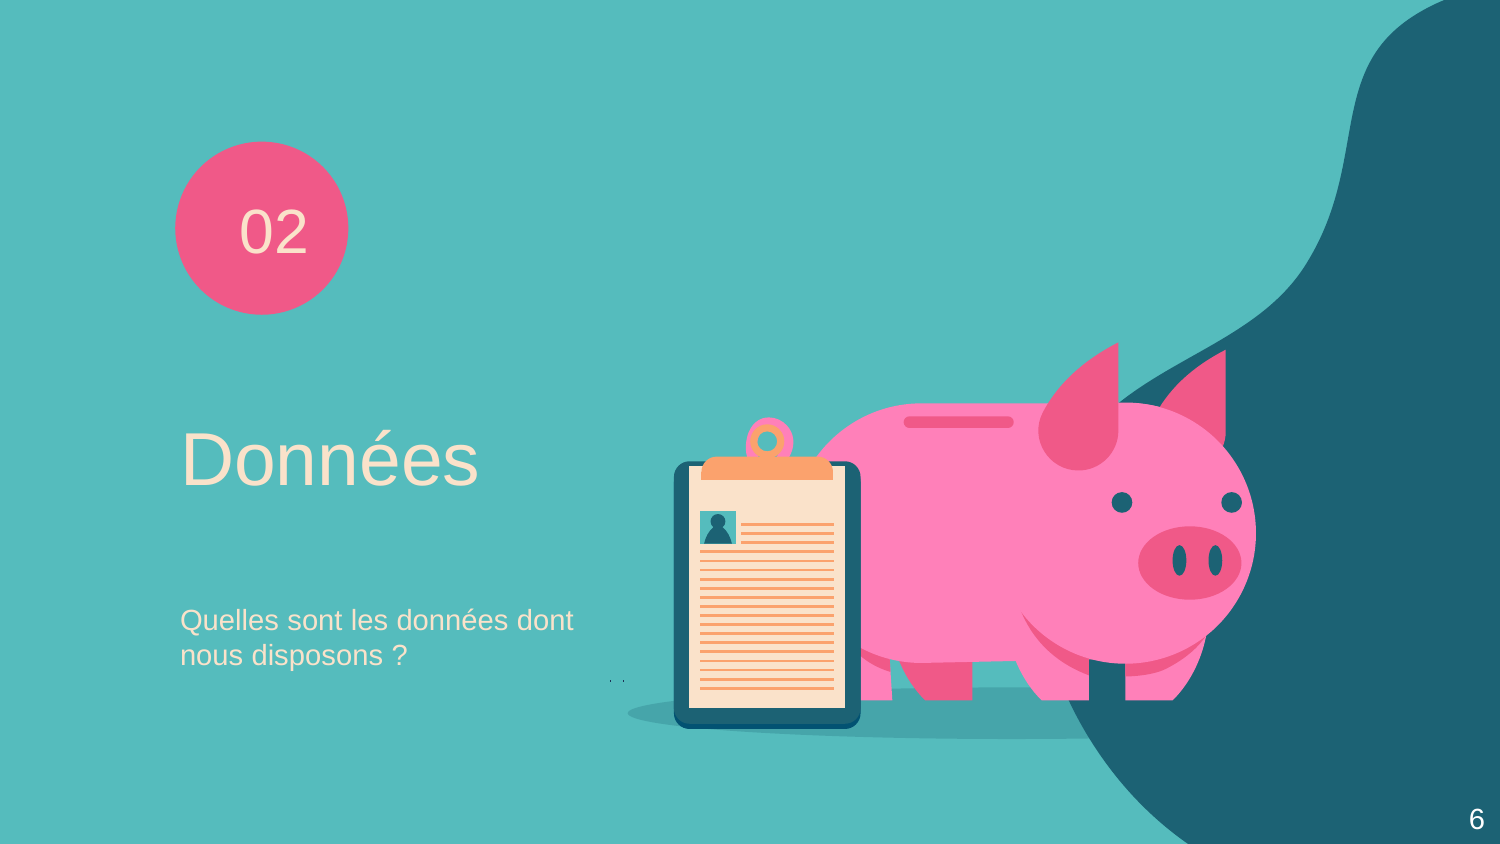

02

# Données

Quelles sont les données dont nous disposons ?
6